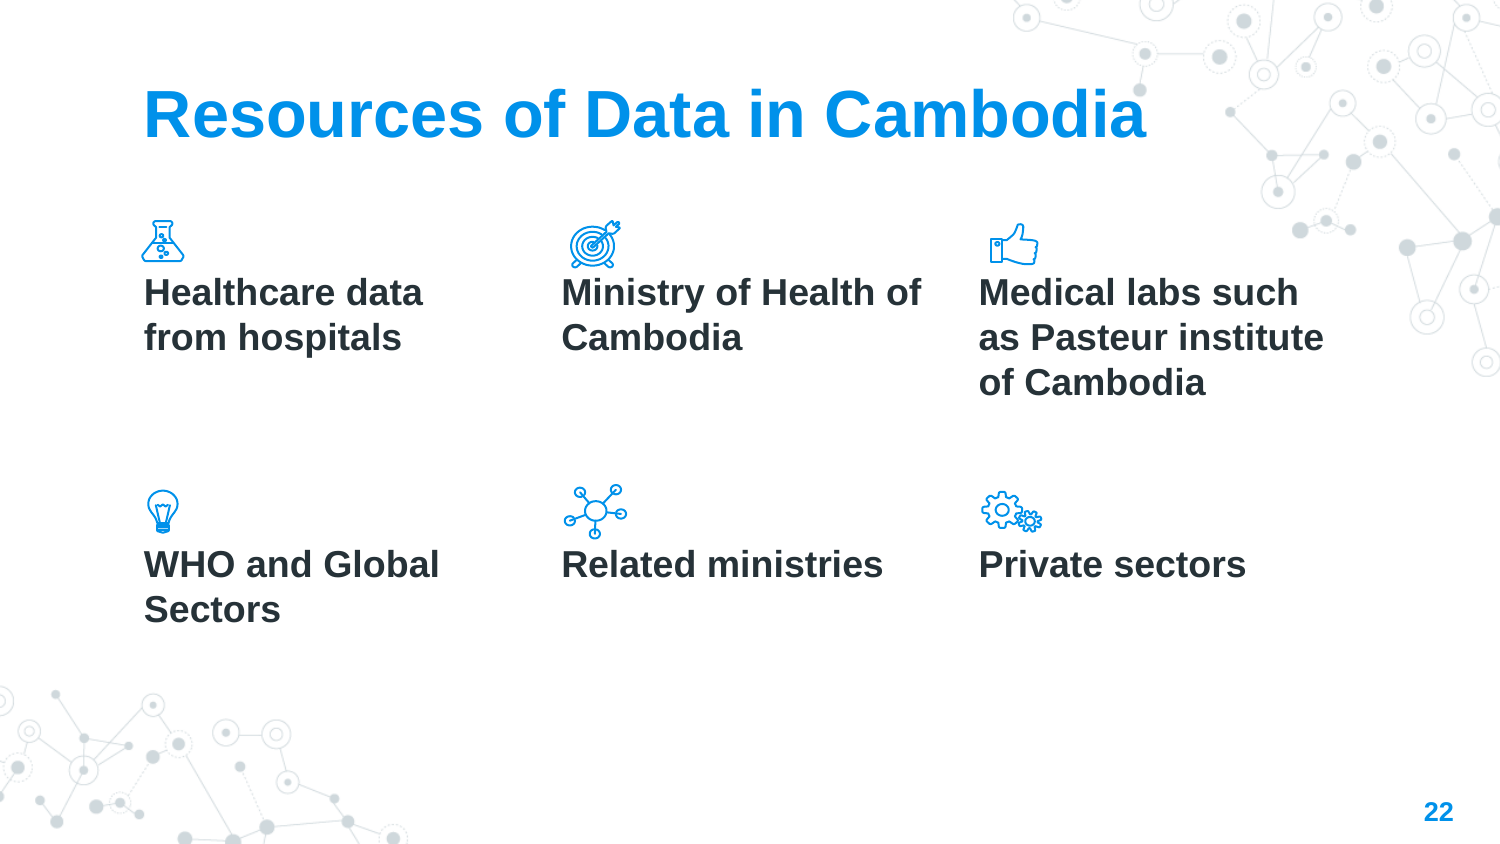

# Resources of Data in Cambodia

Healthcare data from hospitals
Ministry of Health of Cambodia
Medical labs such as Pasteur institute of Cambodia

WHO and Global Sectors
Related ministries
Private sectors

22